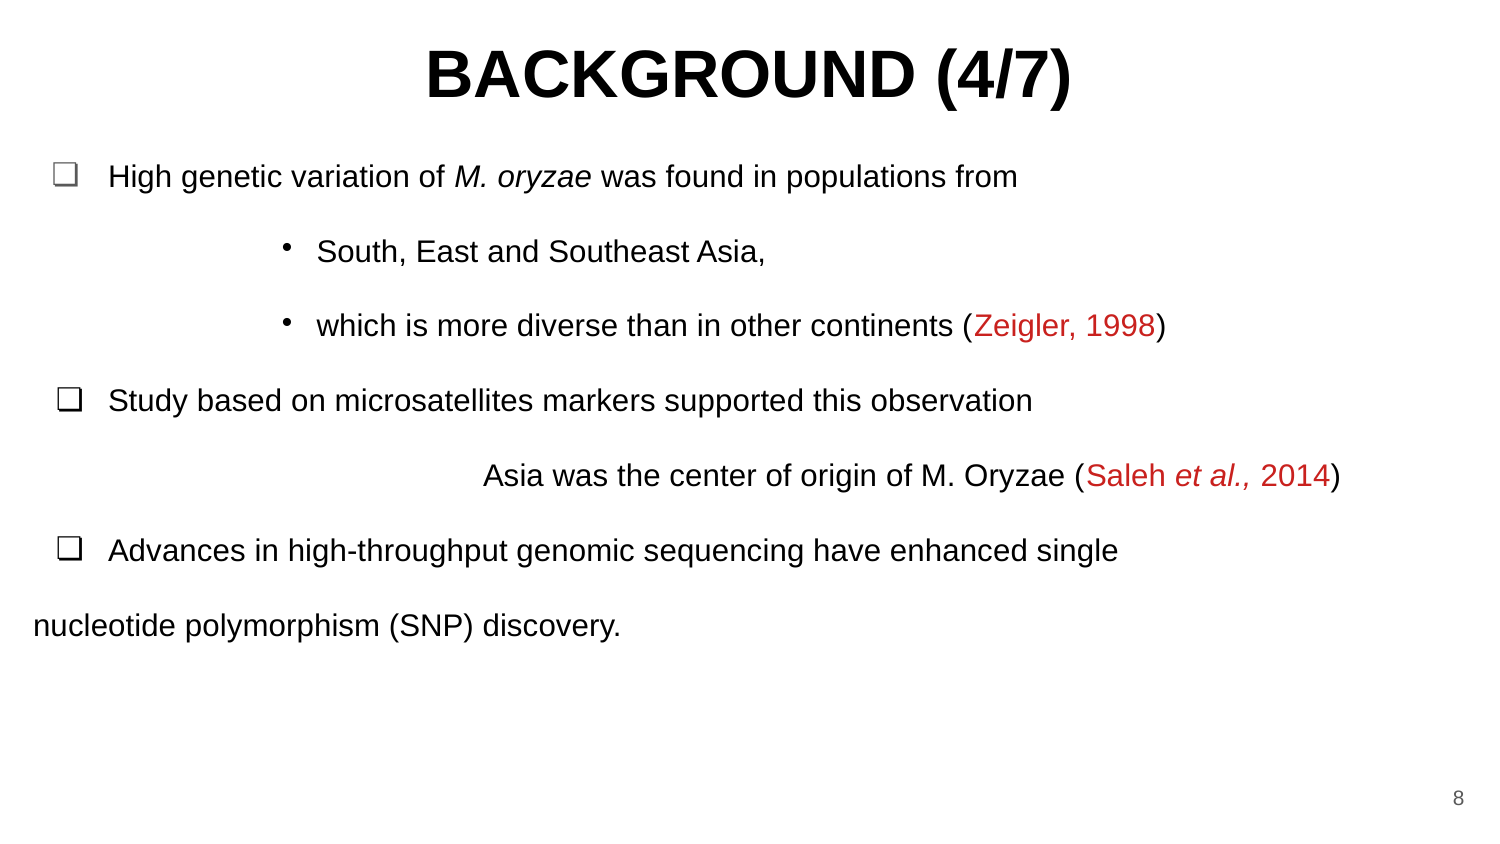

BACKGROUND (4/7)
High genetic variation of M. oryzae was found in populations from
South, East and Southeast Asia,
which is more diverse than in other continents (Zeigler, 1998)
Study based on microsatellites markers supported this observation
			Asia was the center of origin of M. Oryzae (Saleh et al., 2014)
Advances in high-throughput genomic sequencing have enhanced single
nucleotide polymorphism (SNP) discovery.

8